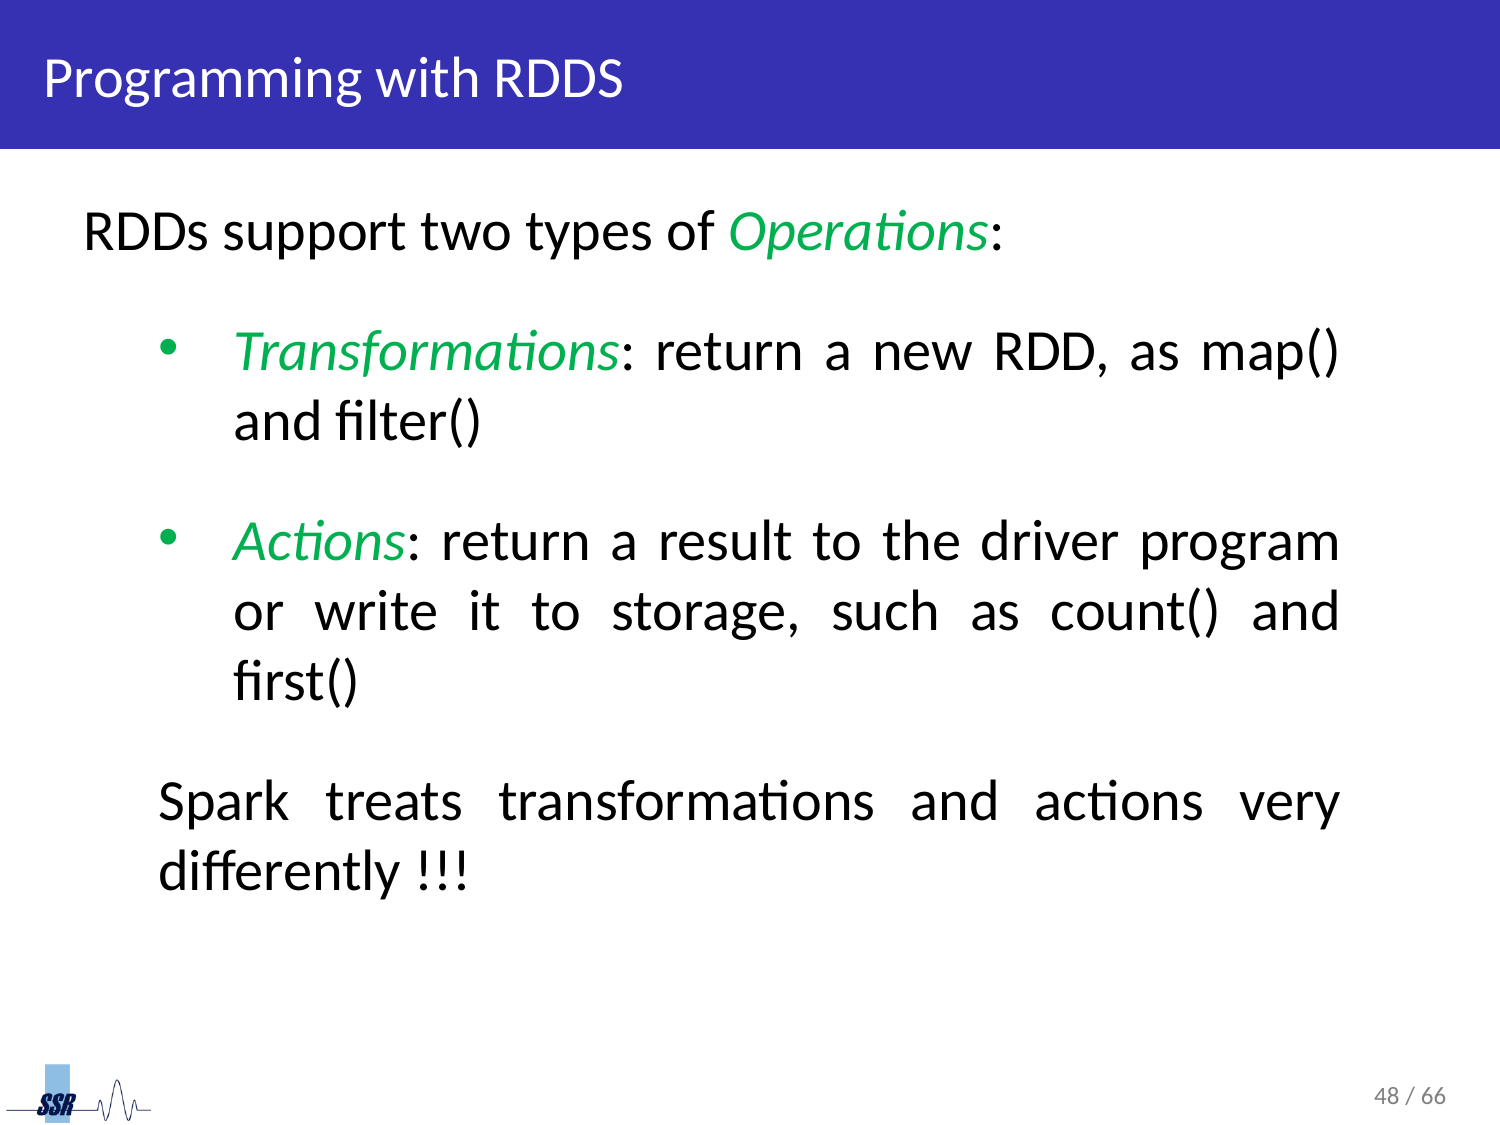

# Programming with RDDS
RDDs support two types of Operations:
Transformations: return a new RDD, as map() and filter()
Actions: return a result to the driver program or write it to storage, such as count() and first()
Spark treats transformations and actions very differently !!!